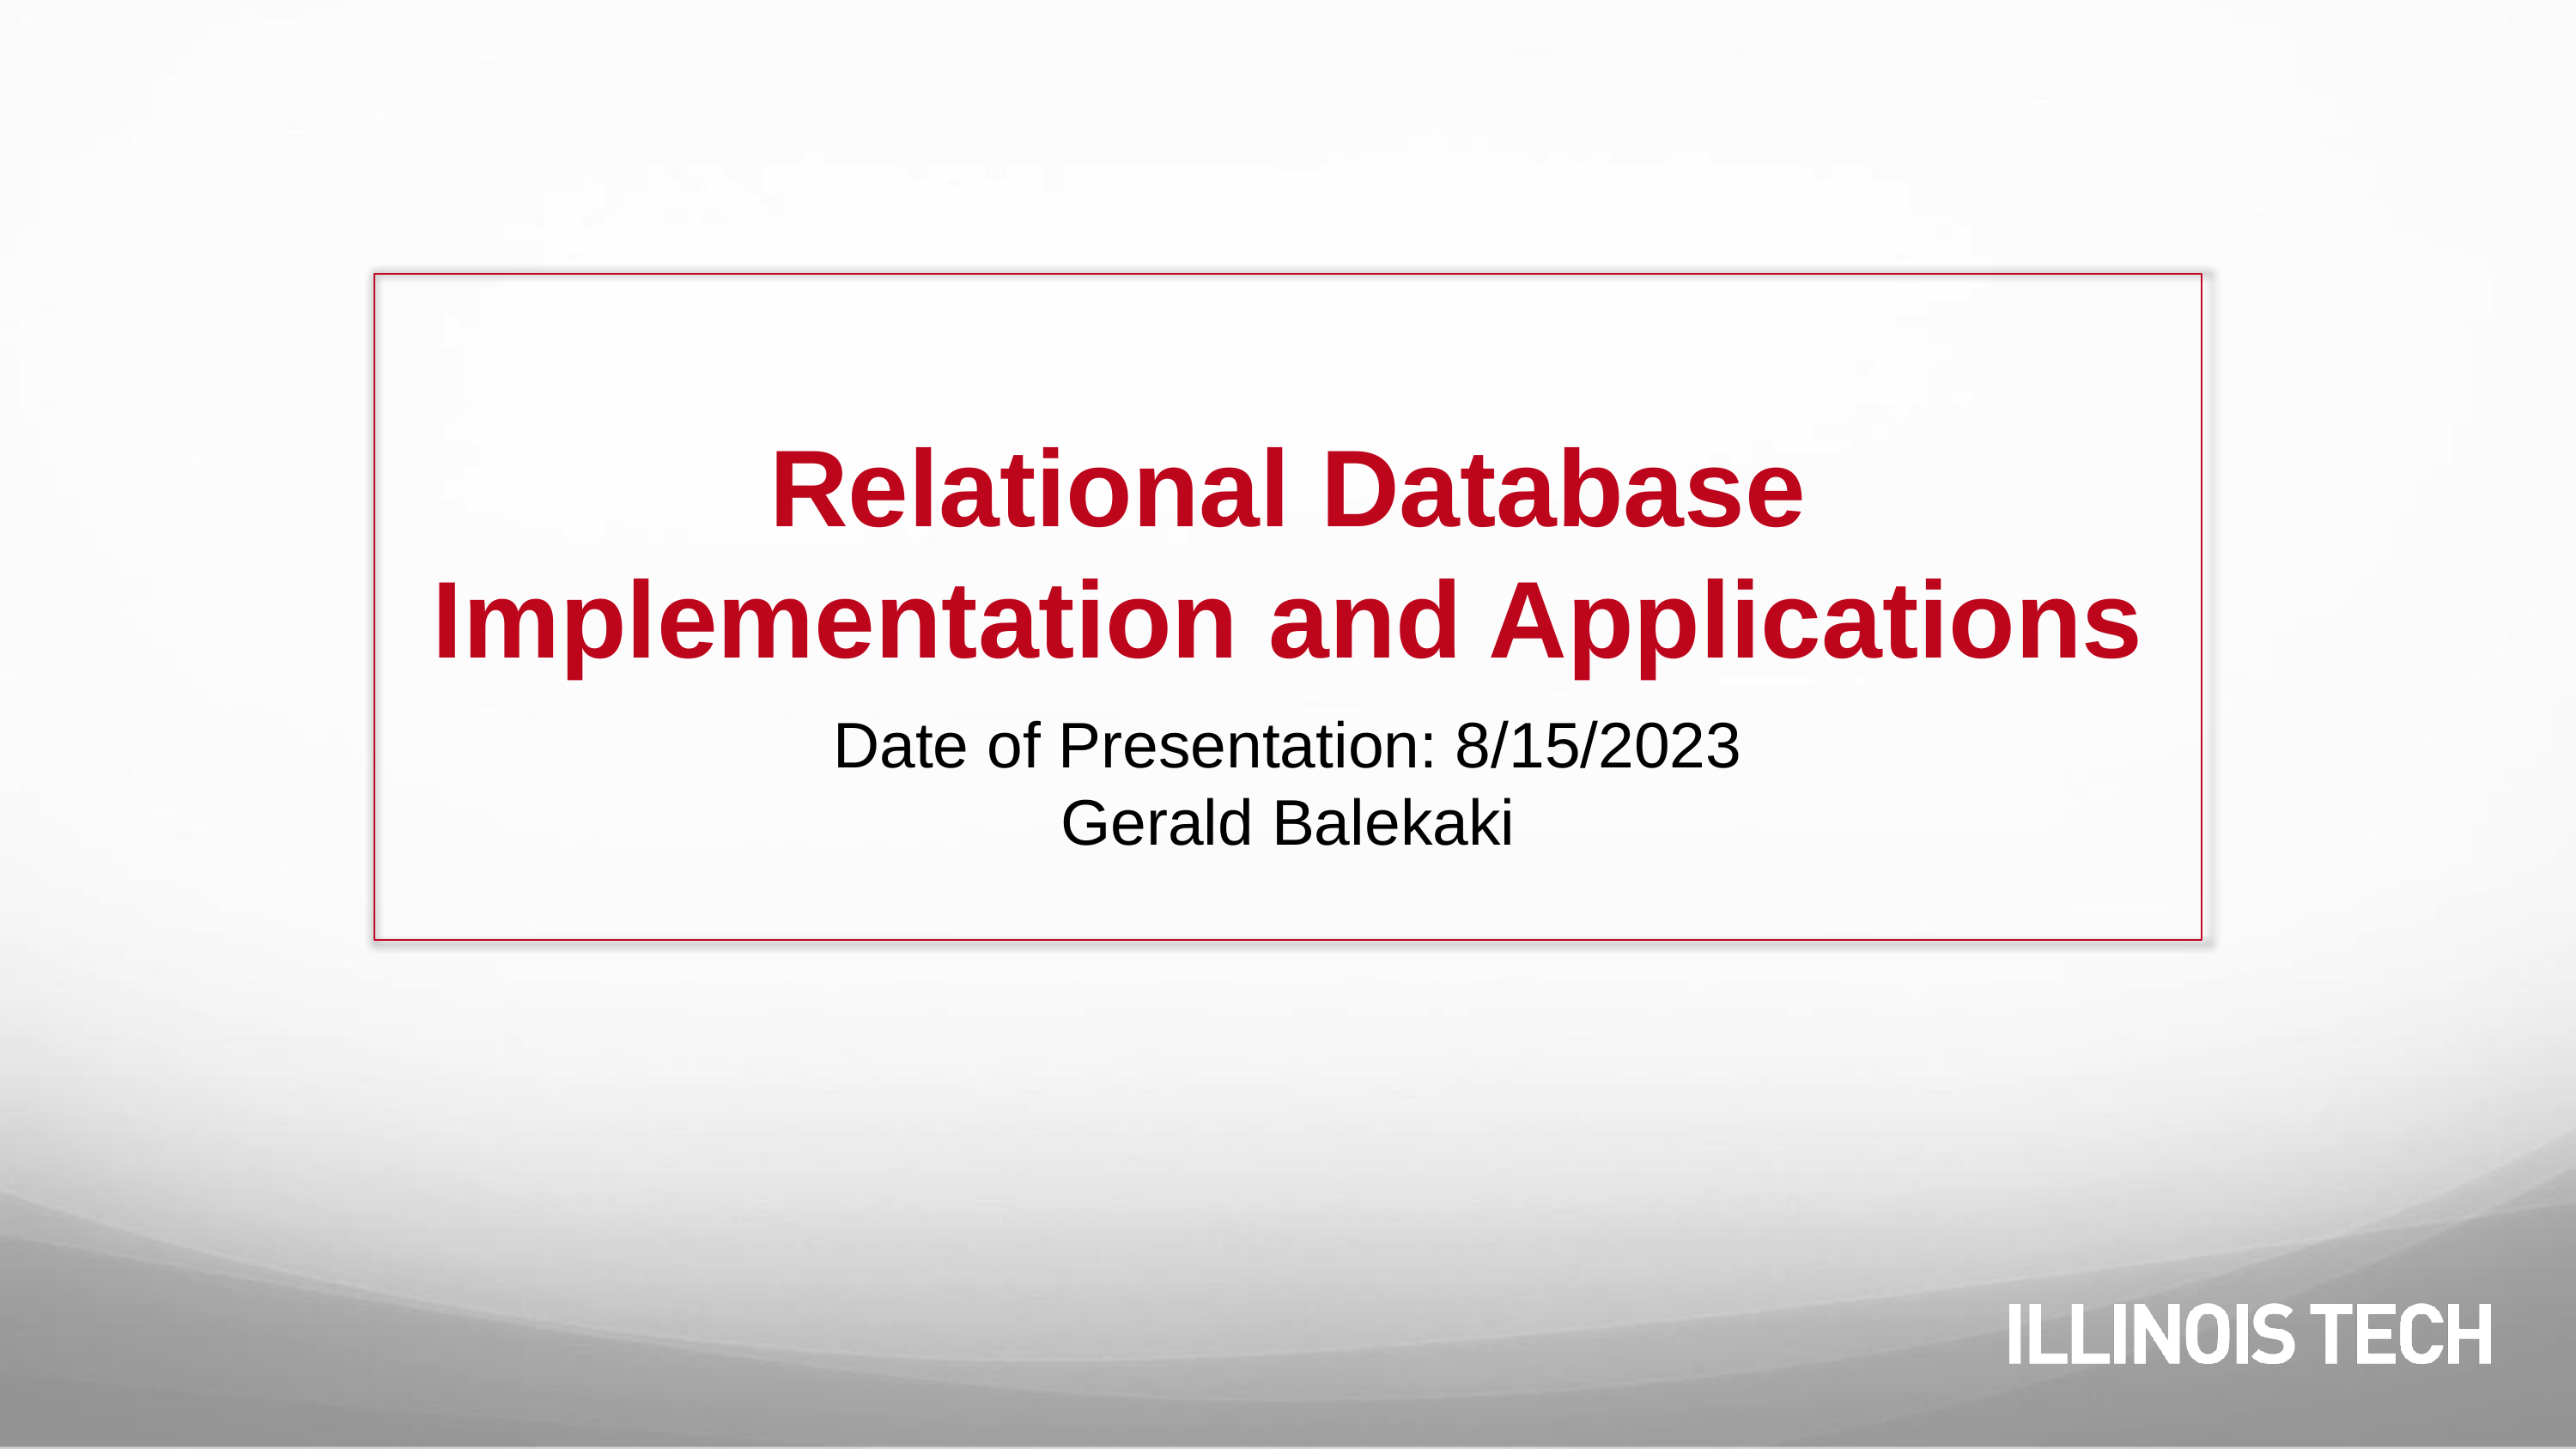

# Relational Database Implementation and Applications
Date of Presentation: 8/15/2023
Gerald Balekaki